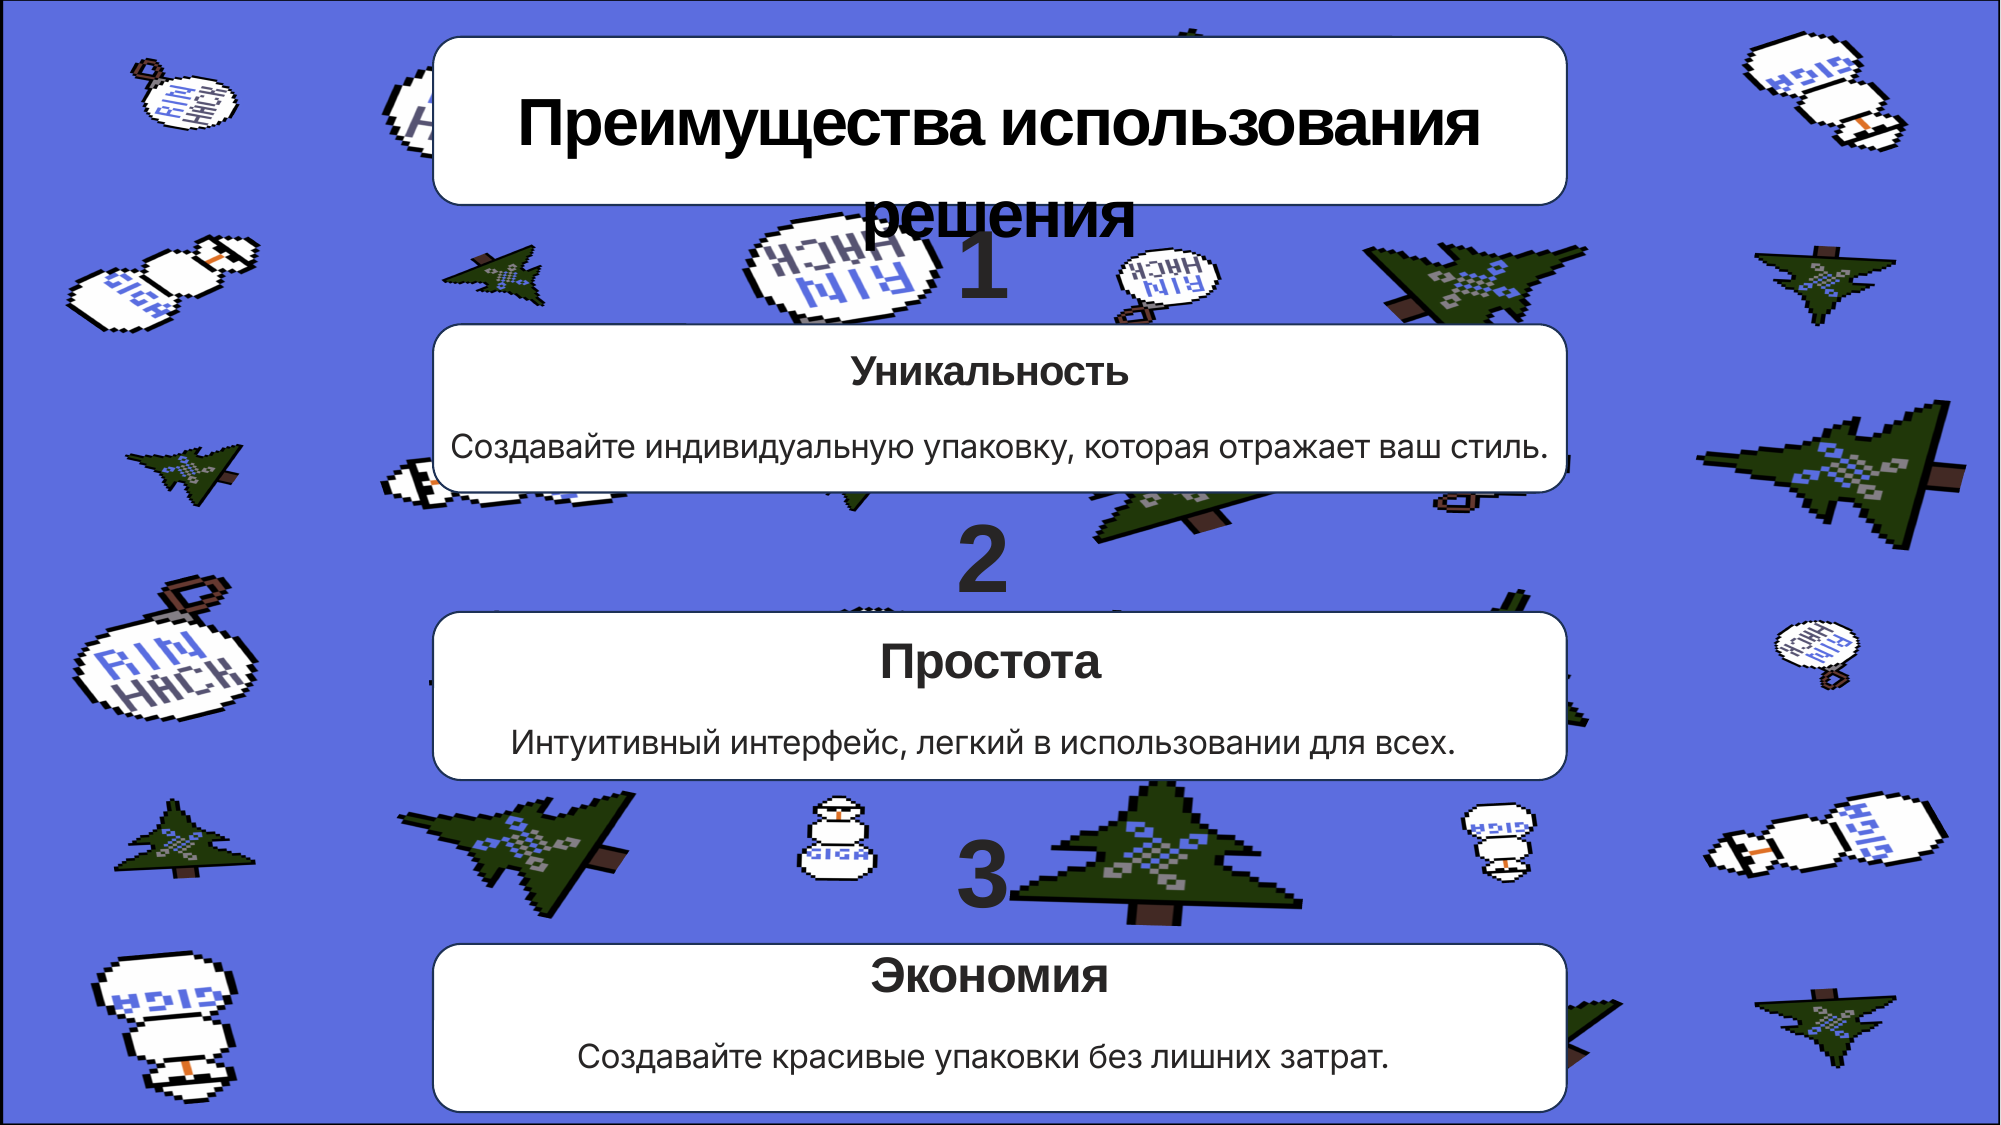

Преимущества использования решения
1

Уникальность
Создавайте индивидуальную упаковку, которая отражает ваш стиль.
2

Простота
Интуитивный интерфейс, легкий в использовании для всех.
3

Экономия
Создавайте красивые упаковки без лишних затрат.